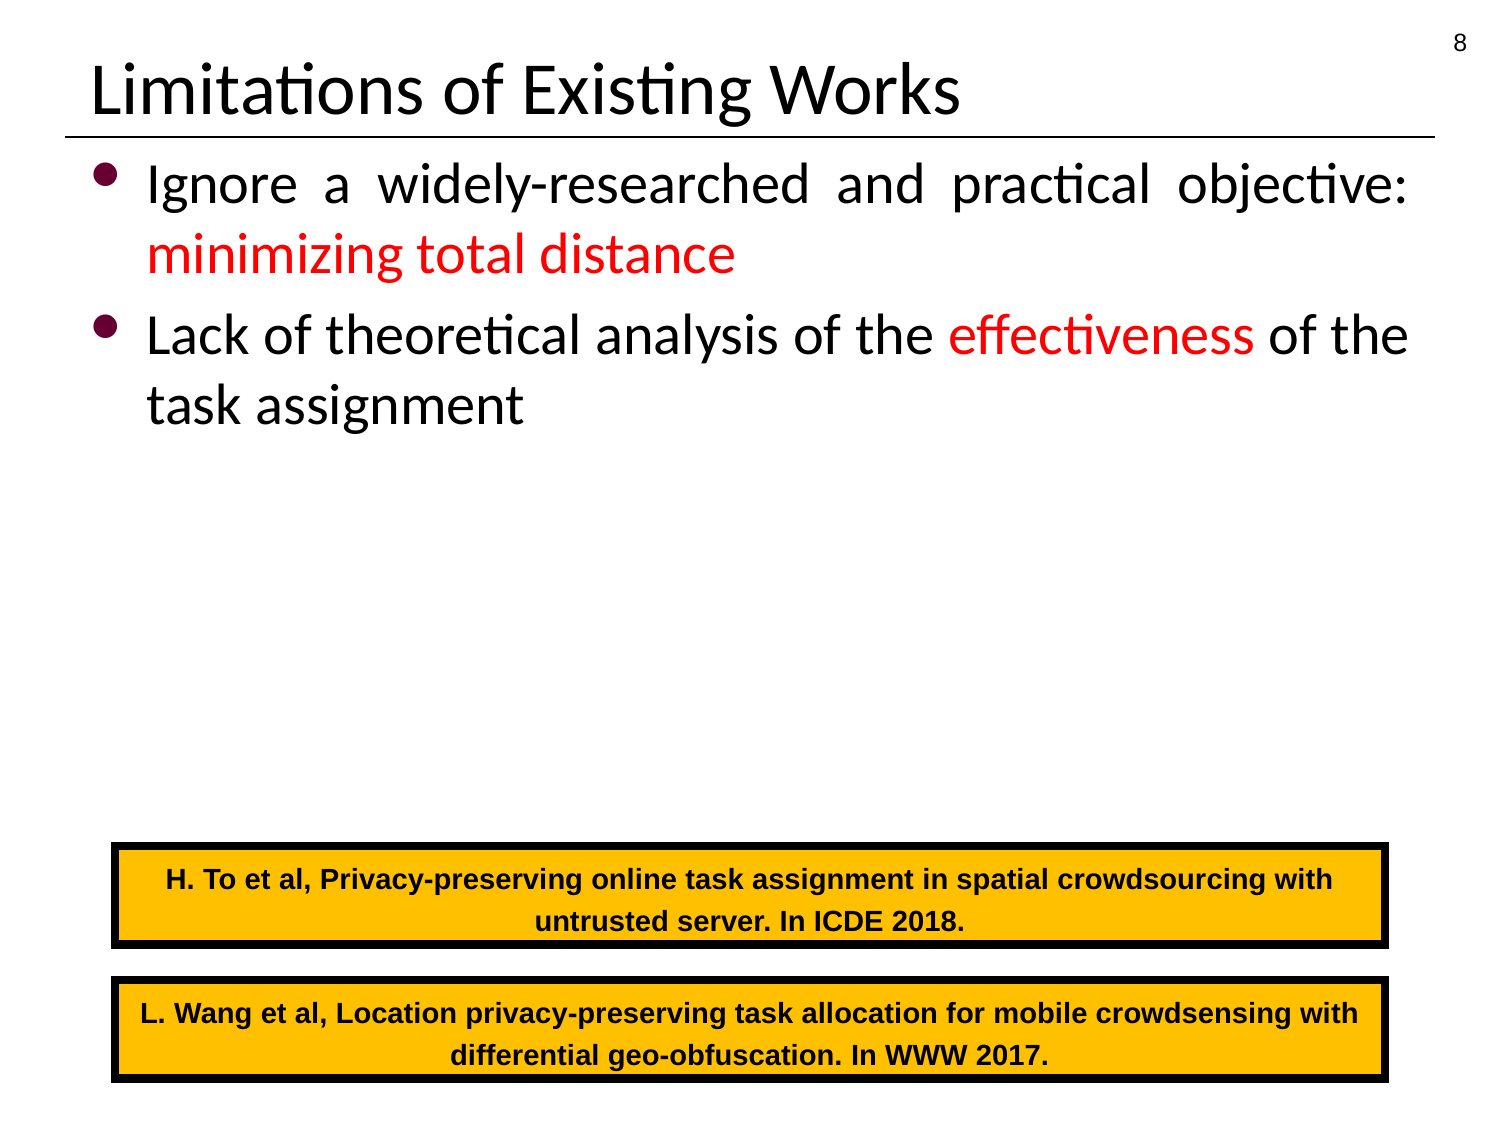

8
# Limitations of Existing Works
Ignore a widely-researched and practical objective: minimizing total distance
Lack of theoretical analysis of the effectiveness of the task assignment

H. To et al, Privacy-preserving online task assignment in spatial crowdsourcing with untrusted server. In ICDE 2018.
L. Wang et al, Location privacy-preserving task allocation for mobile crowdsensing with differential geo-obfuscation. In WWW 2017.